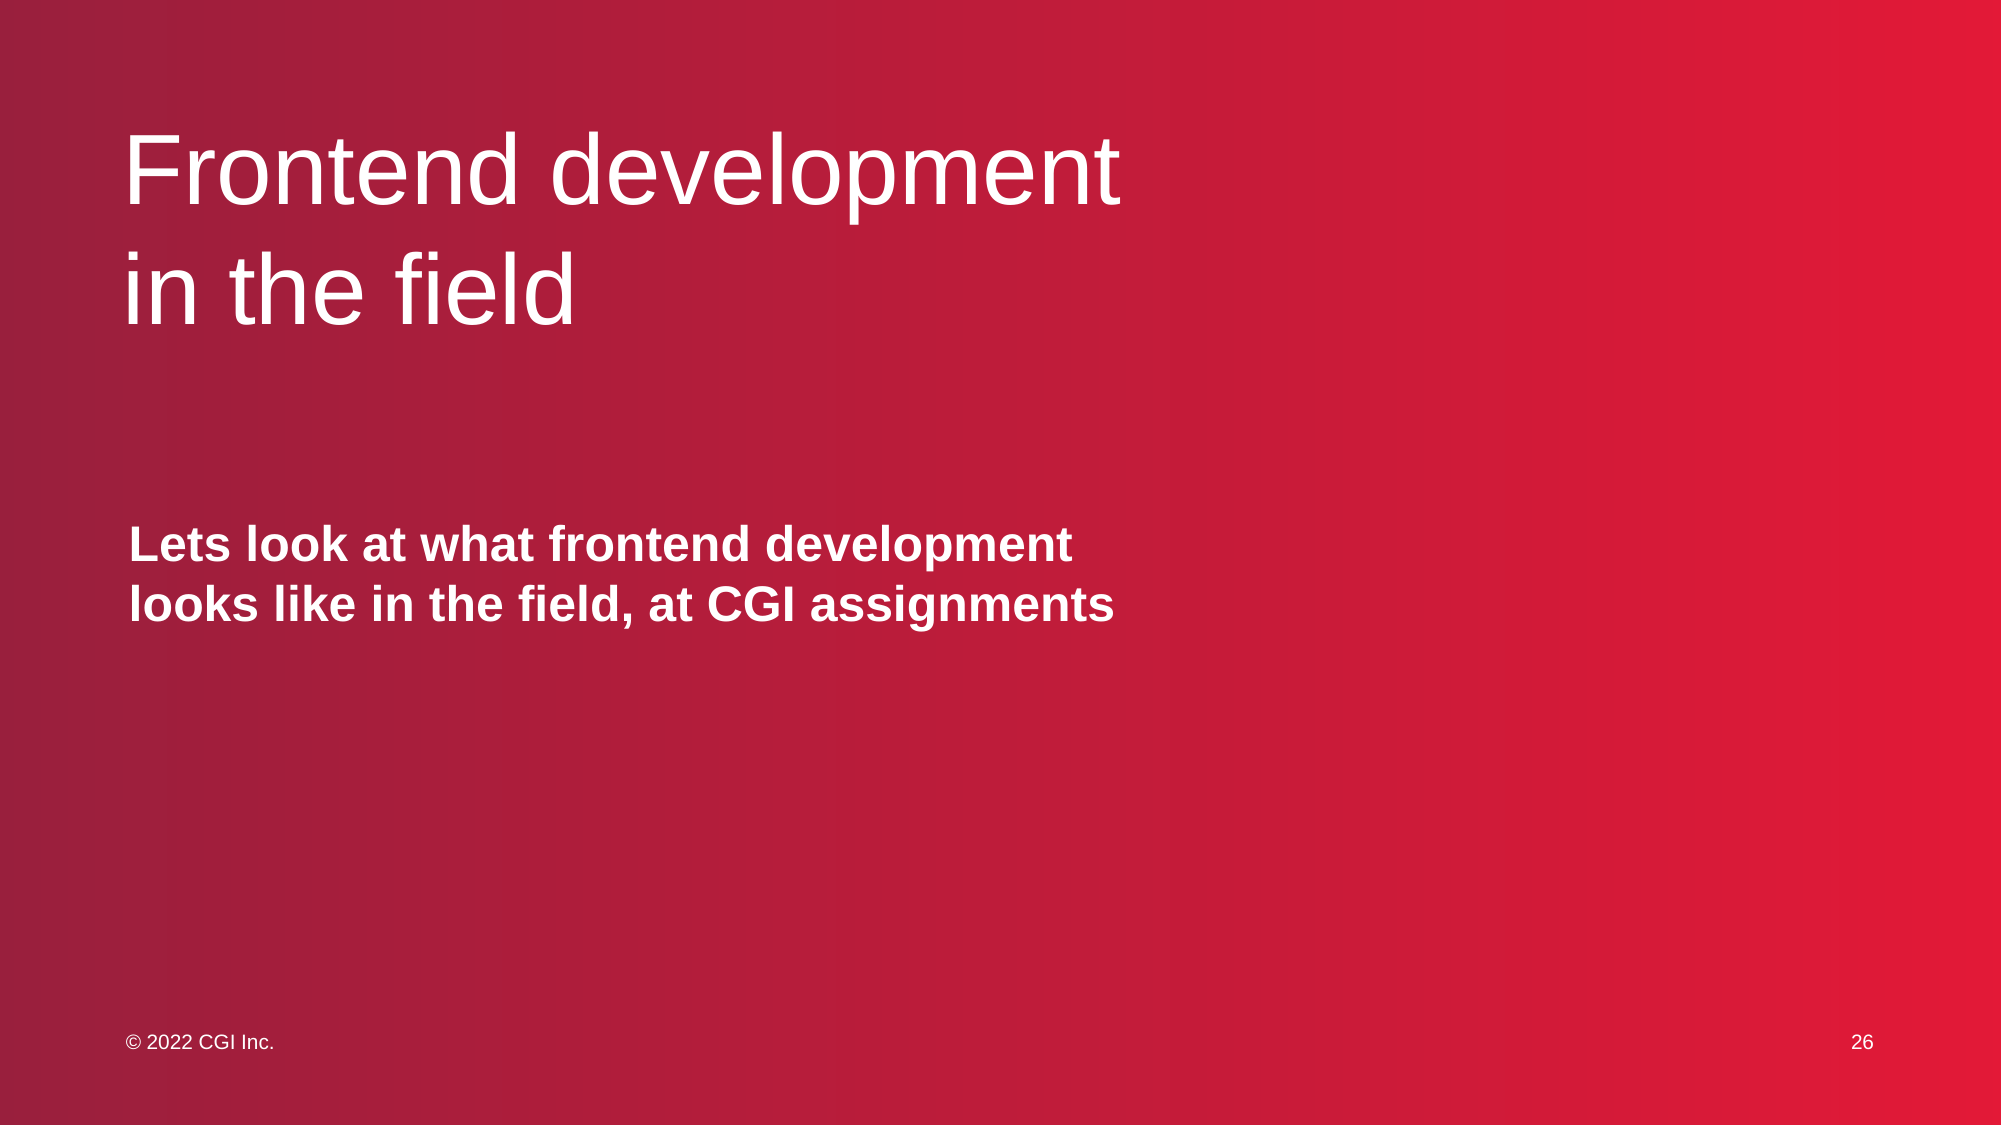

# Frontend development in the field
Lets look at what frontend development looks like in the field, at CGI assignments
26